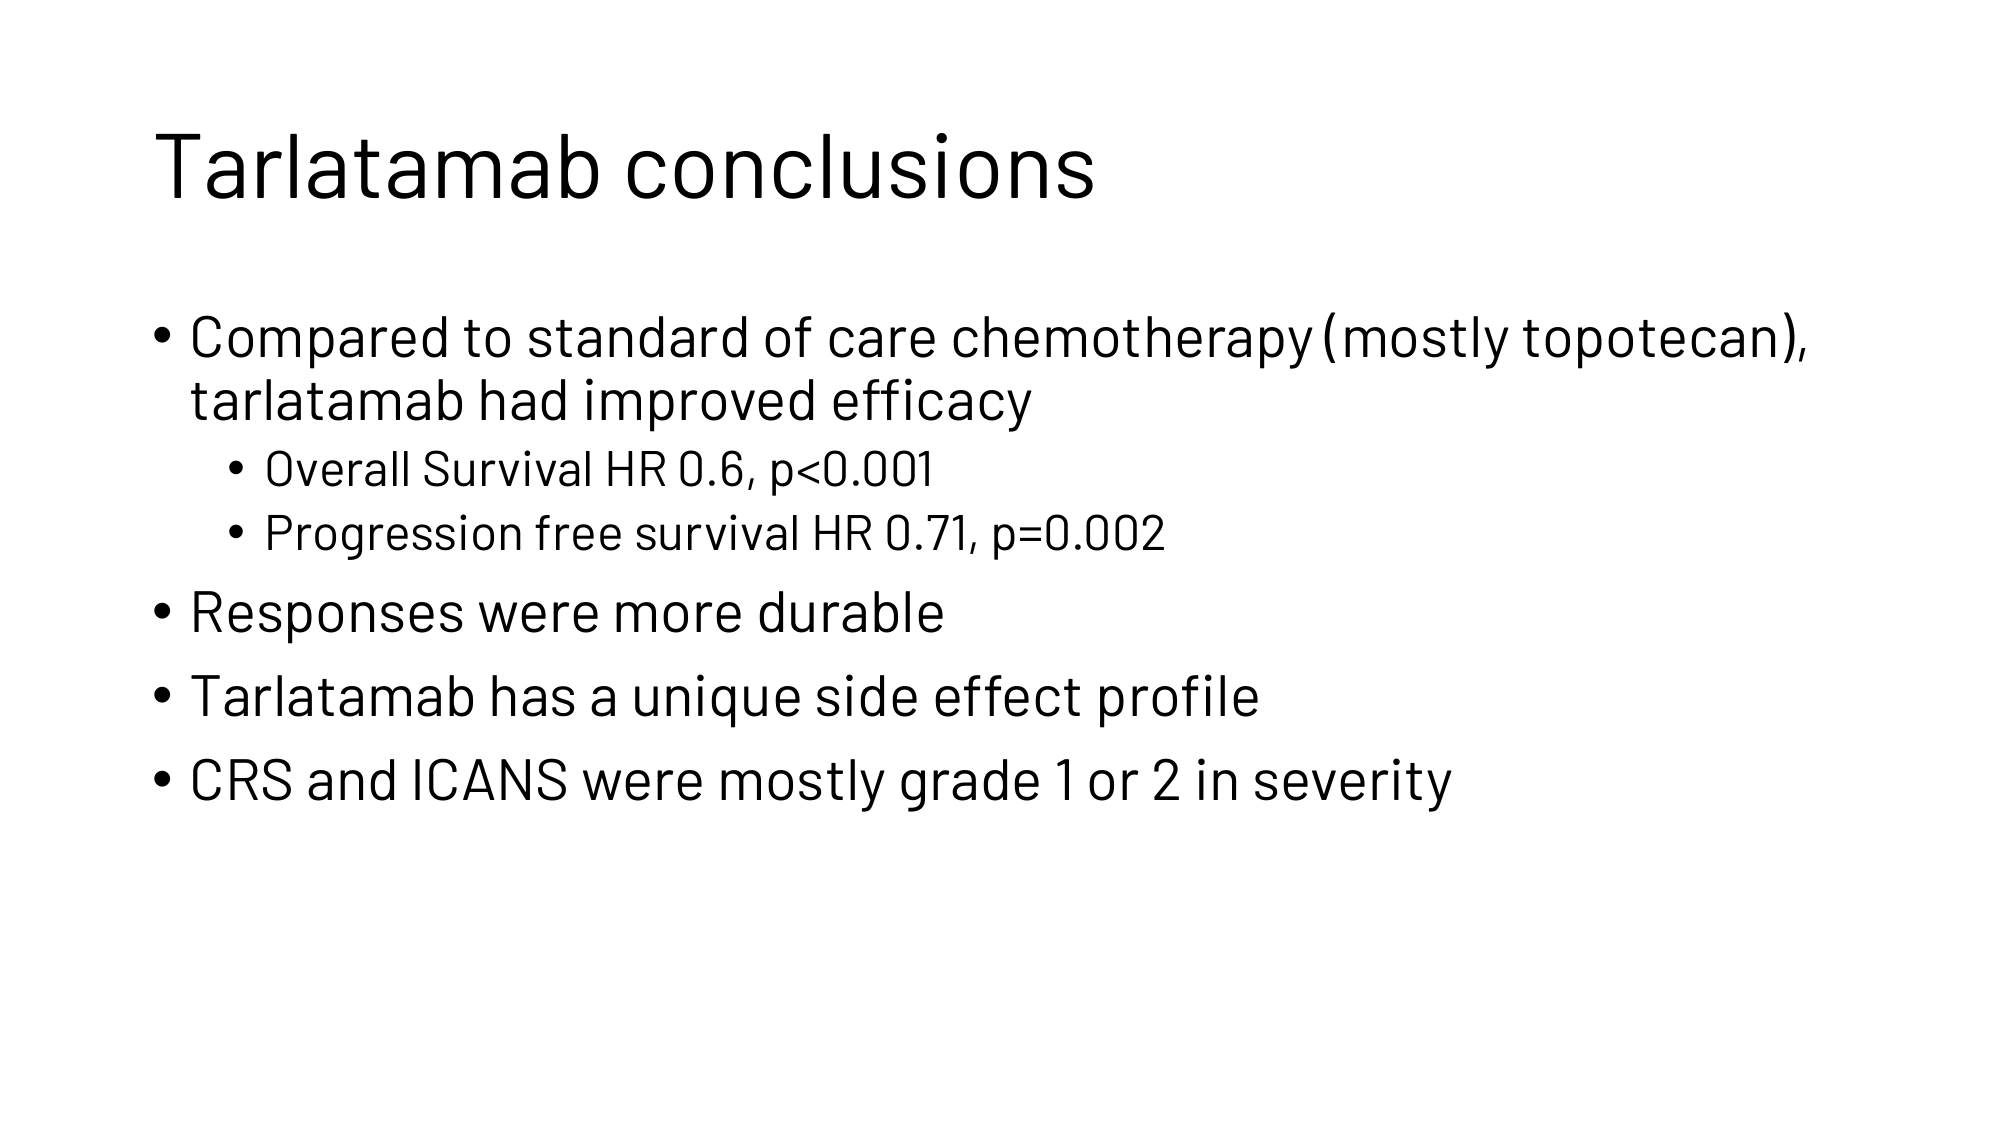

# Tarlatamab conclusions
Compared to standard of care chemotherapy (mostly topotecan), tarlatamab had improved efficacy
Overall Survival HR 0.6, p<0.001
Progression free survival HR 0.71, p=0.002
Responses were more durable
Tarlatamab has a unique side effect profile
CRS and ICANS were mostly grade 1 or 2 in severity